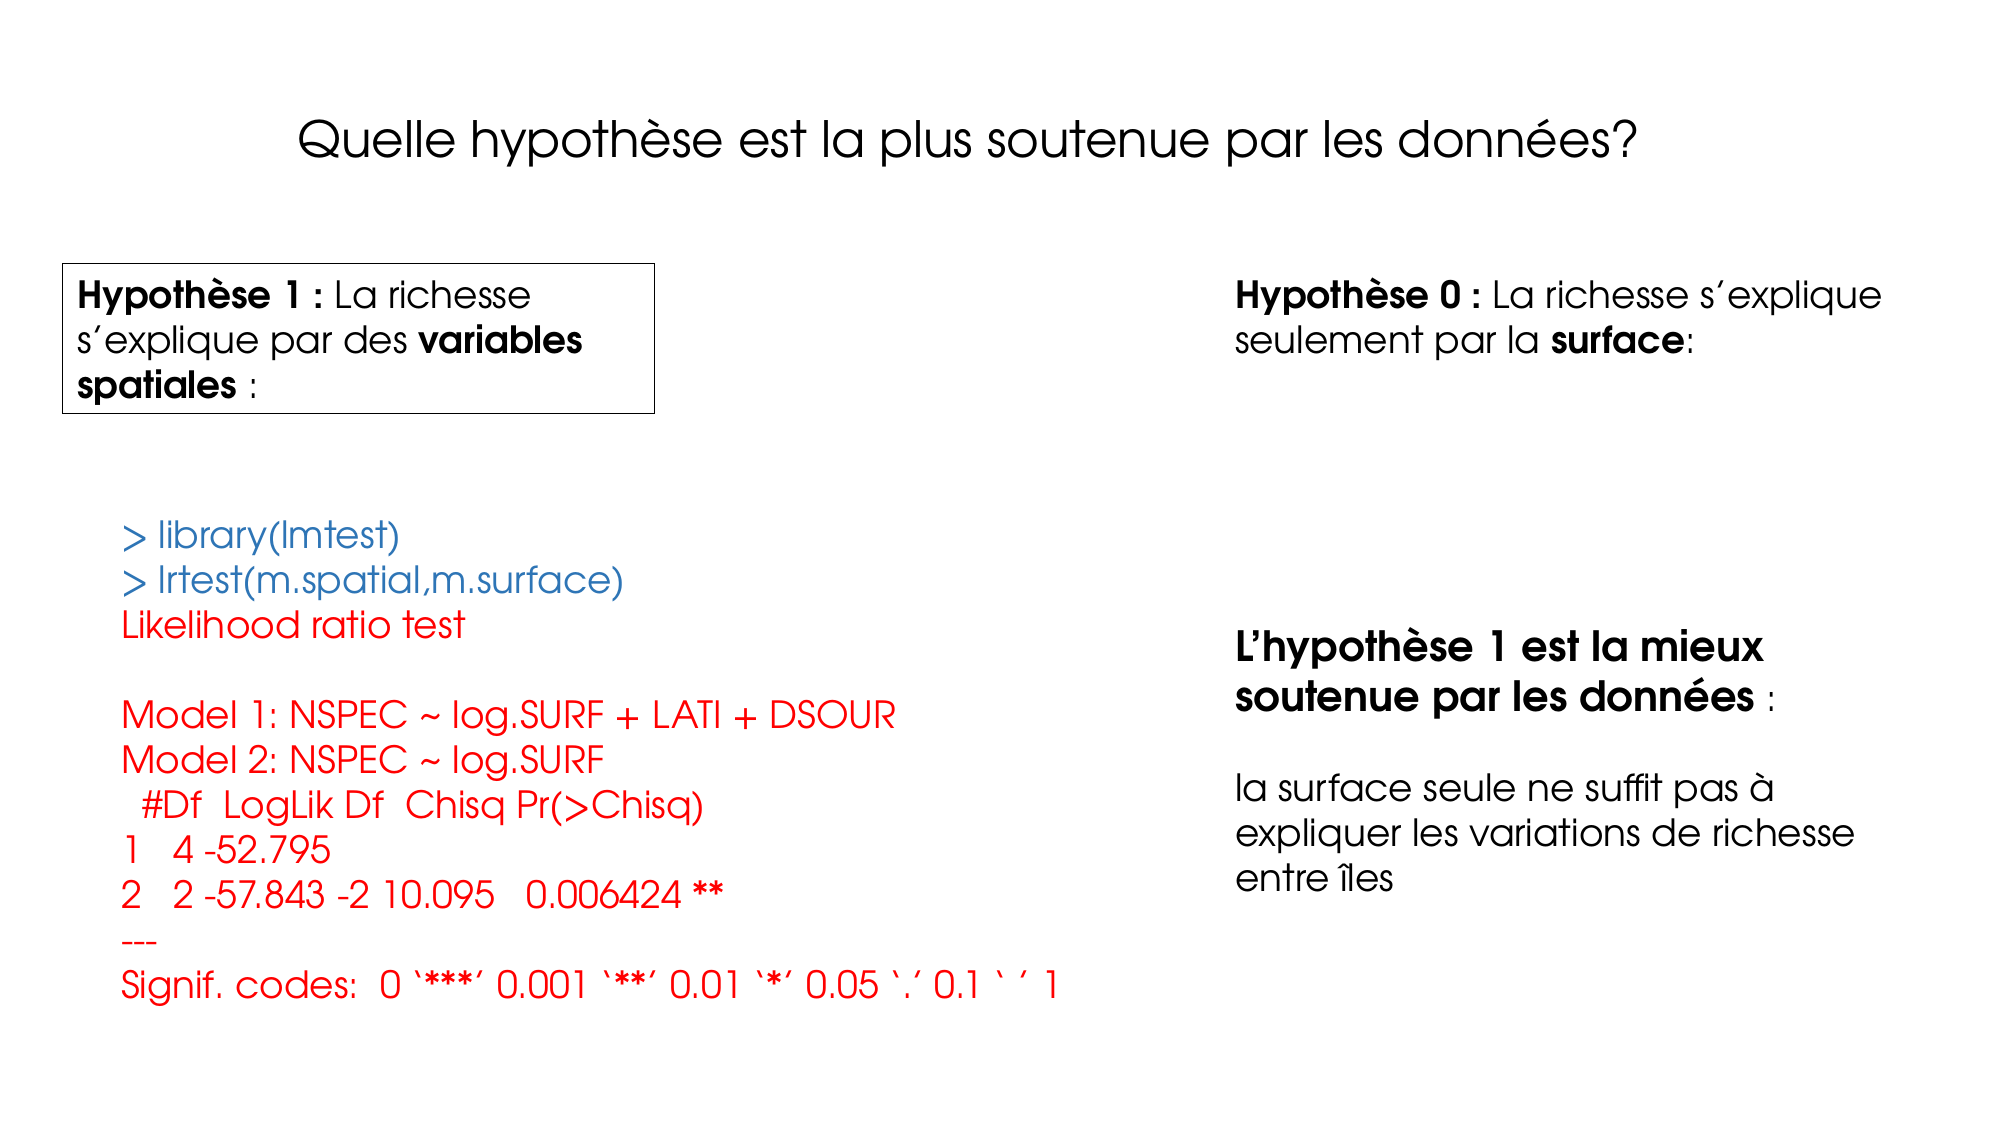

Quelle hypothèse est la plus soutenue par les données?
Hypothèse 1 : La richesse s’explique par des variables spatiales :
Hypothèse 0 : La richesse s’explique seulement par la surface:
> library(lmtest)
> lrtest(m.spatial,m.surface)
Likelihood ratio test

Model 1: NSPEC ~ log.SURF + LATI + DSOUR
Model 2: NSPEC ~ log.SURF
  #Df  LogLik Df  Chisq Pr(>Chisq)
1   4 -52.795
2   2 -57.843 -2 10.095   0.006424 **
---
Signif. codes:  0 ‘***’ 0.001 ‘**’ 0.01 ‘*’ 0.05 ‘.’ 0.1 ‘ ’ 1
L’hypothèse 1 est la mieux soutenue par les données :

la surface seule ne suffit pas à expliquer les variations de richesse entre îles